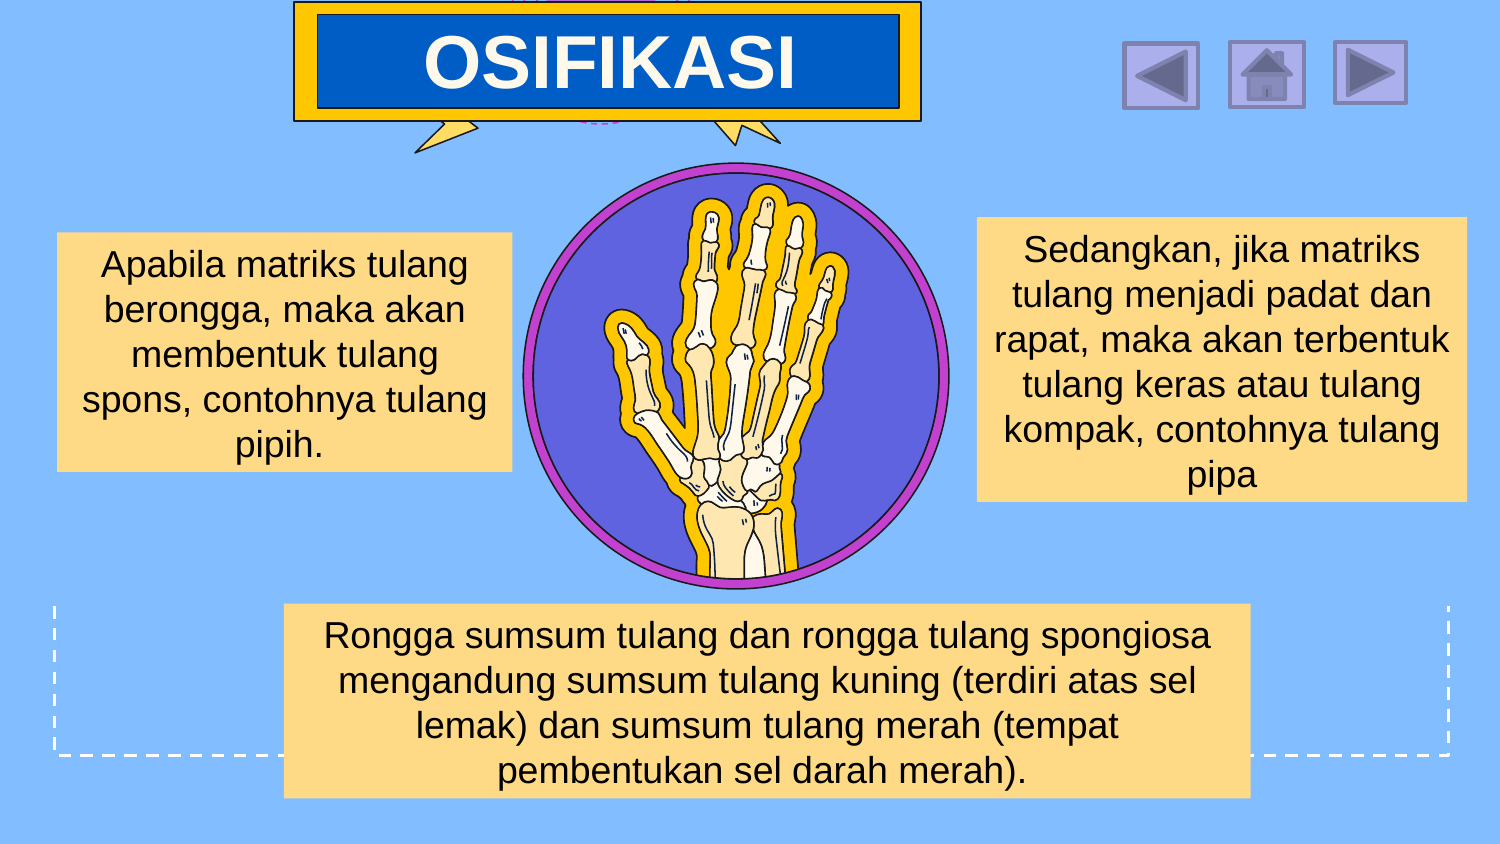

# OSIFIKASI

Sedangkan, jika matriks tulang menjadi padat dan rapat, maka akan terbentuk tulang keras atau tulang kompak, contohnya tulang pipa
Apabila matriks tulang berongga, maka akan membentuk tulang spons, contohnya tulang pipih.
Rongga sumsum tulang dan rongga tulang spongiosa mengandung sumsum tulang kuning (terdiri atas sel lemak) dan sumsum tulang merah (tempat pembentukan sel darah merah).